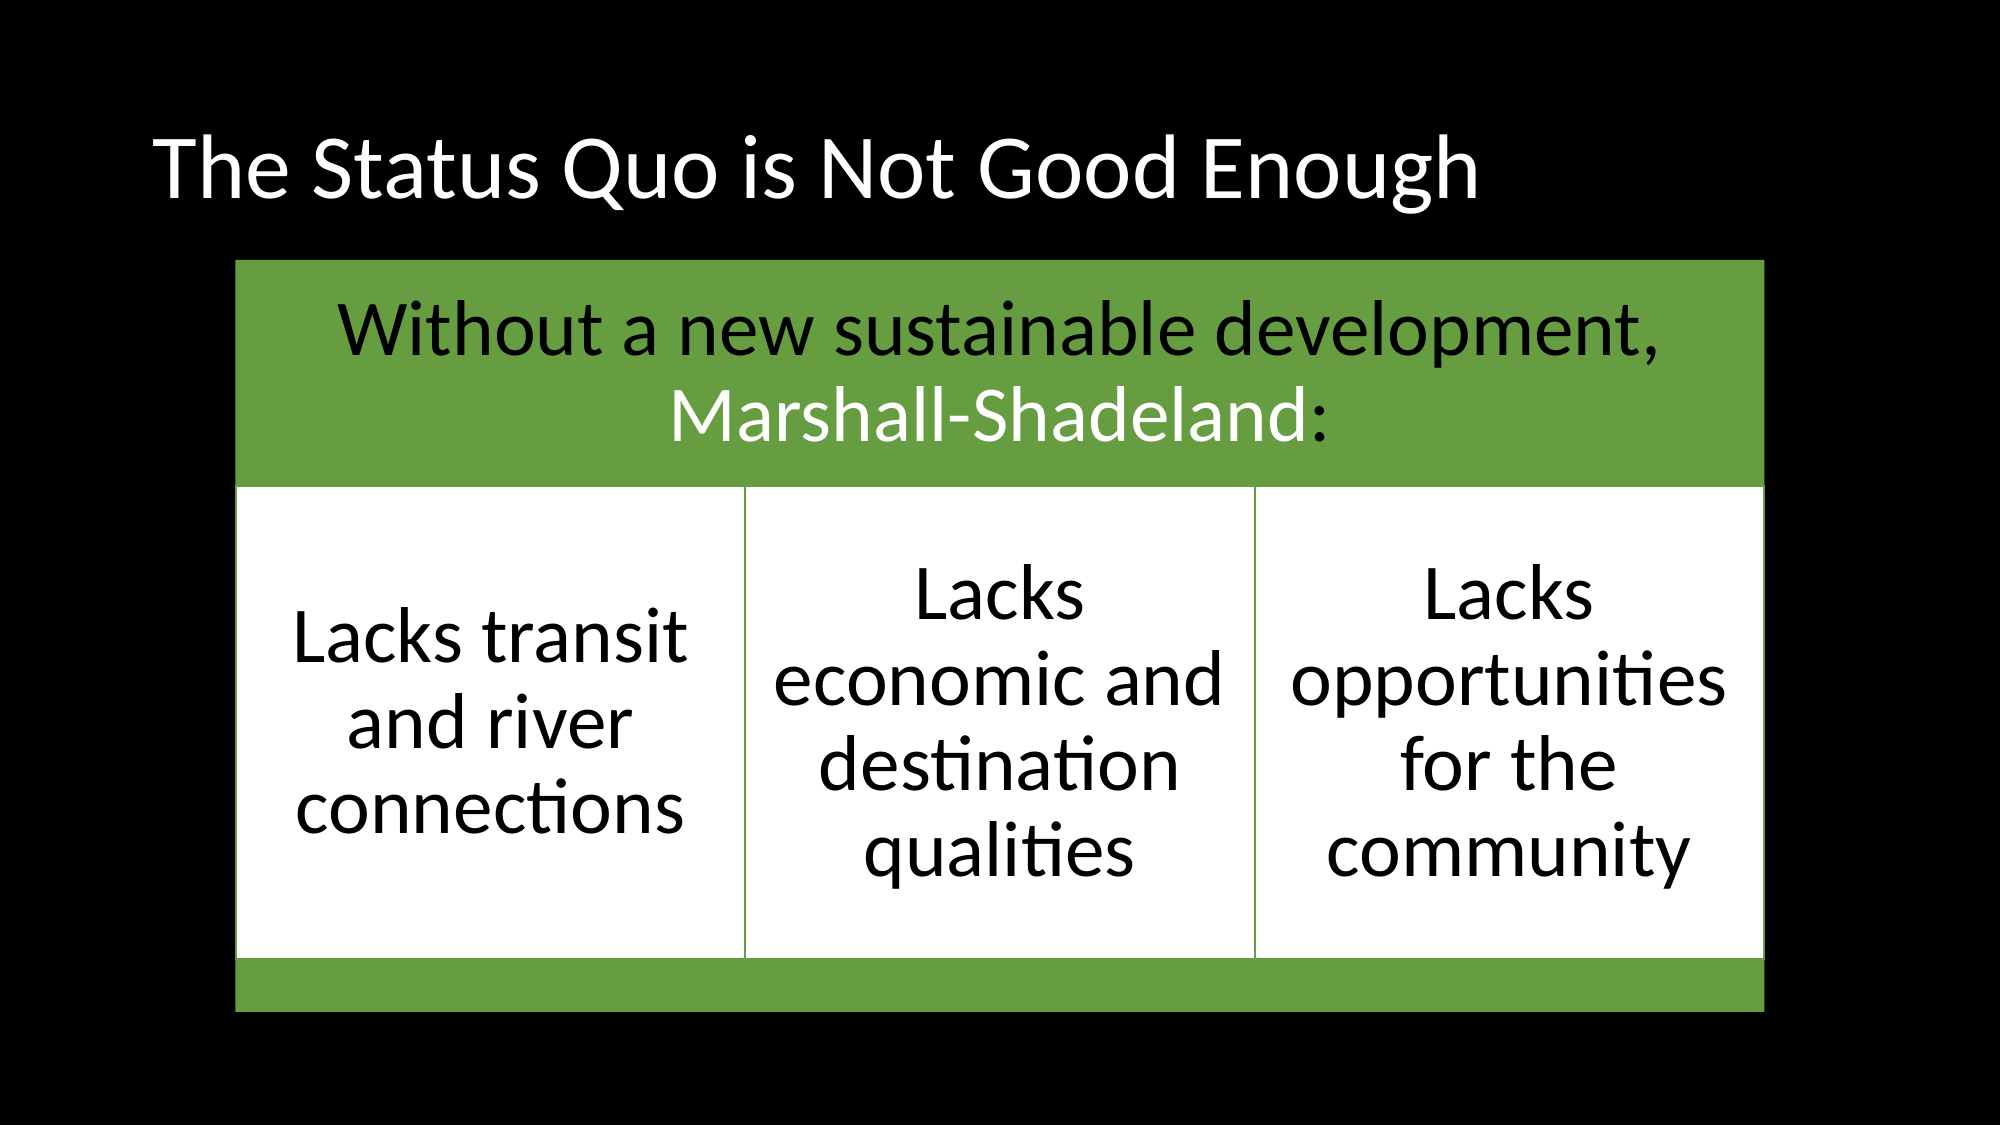

# The Status Quo is Not Good Enough
Without a new sustainable development, Marshall-Shadeland:
Lacks transit and river connections
Lacks economic and destination qualities
Lacks opportunities for the community